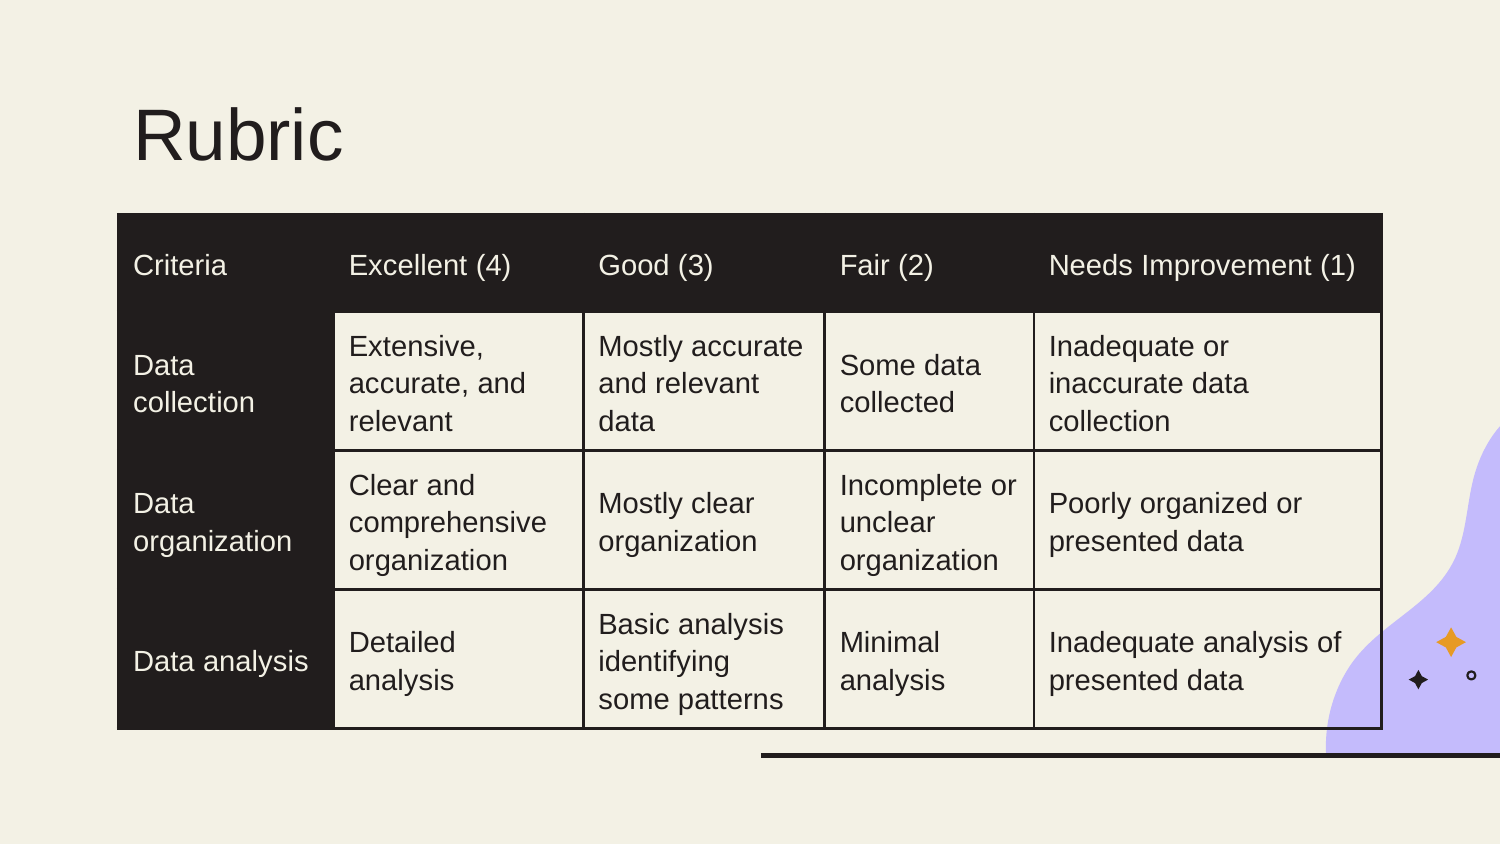

# Rubric
| Criteria | Excellent (4) | Good (3) | Fair (2) | Needs Improvement (1) |
| --- | --- | --- | --- | --- |
| Data collection | Extensive, accurate, and relevant | Mostly accurate and relevant data | Some data collected | Inadequate or inaccurate data collection |
| Data organization | Clear and comprehensive organization | Mostly clear organization | Incomplete or unclear organization | Poorly organized or presented data |
| Data analysis | Detailed analysis | Basic analysis identifying some patterns | Minimal analysis | Inadequate analysis of presented data |